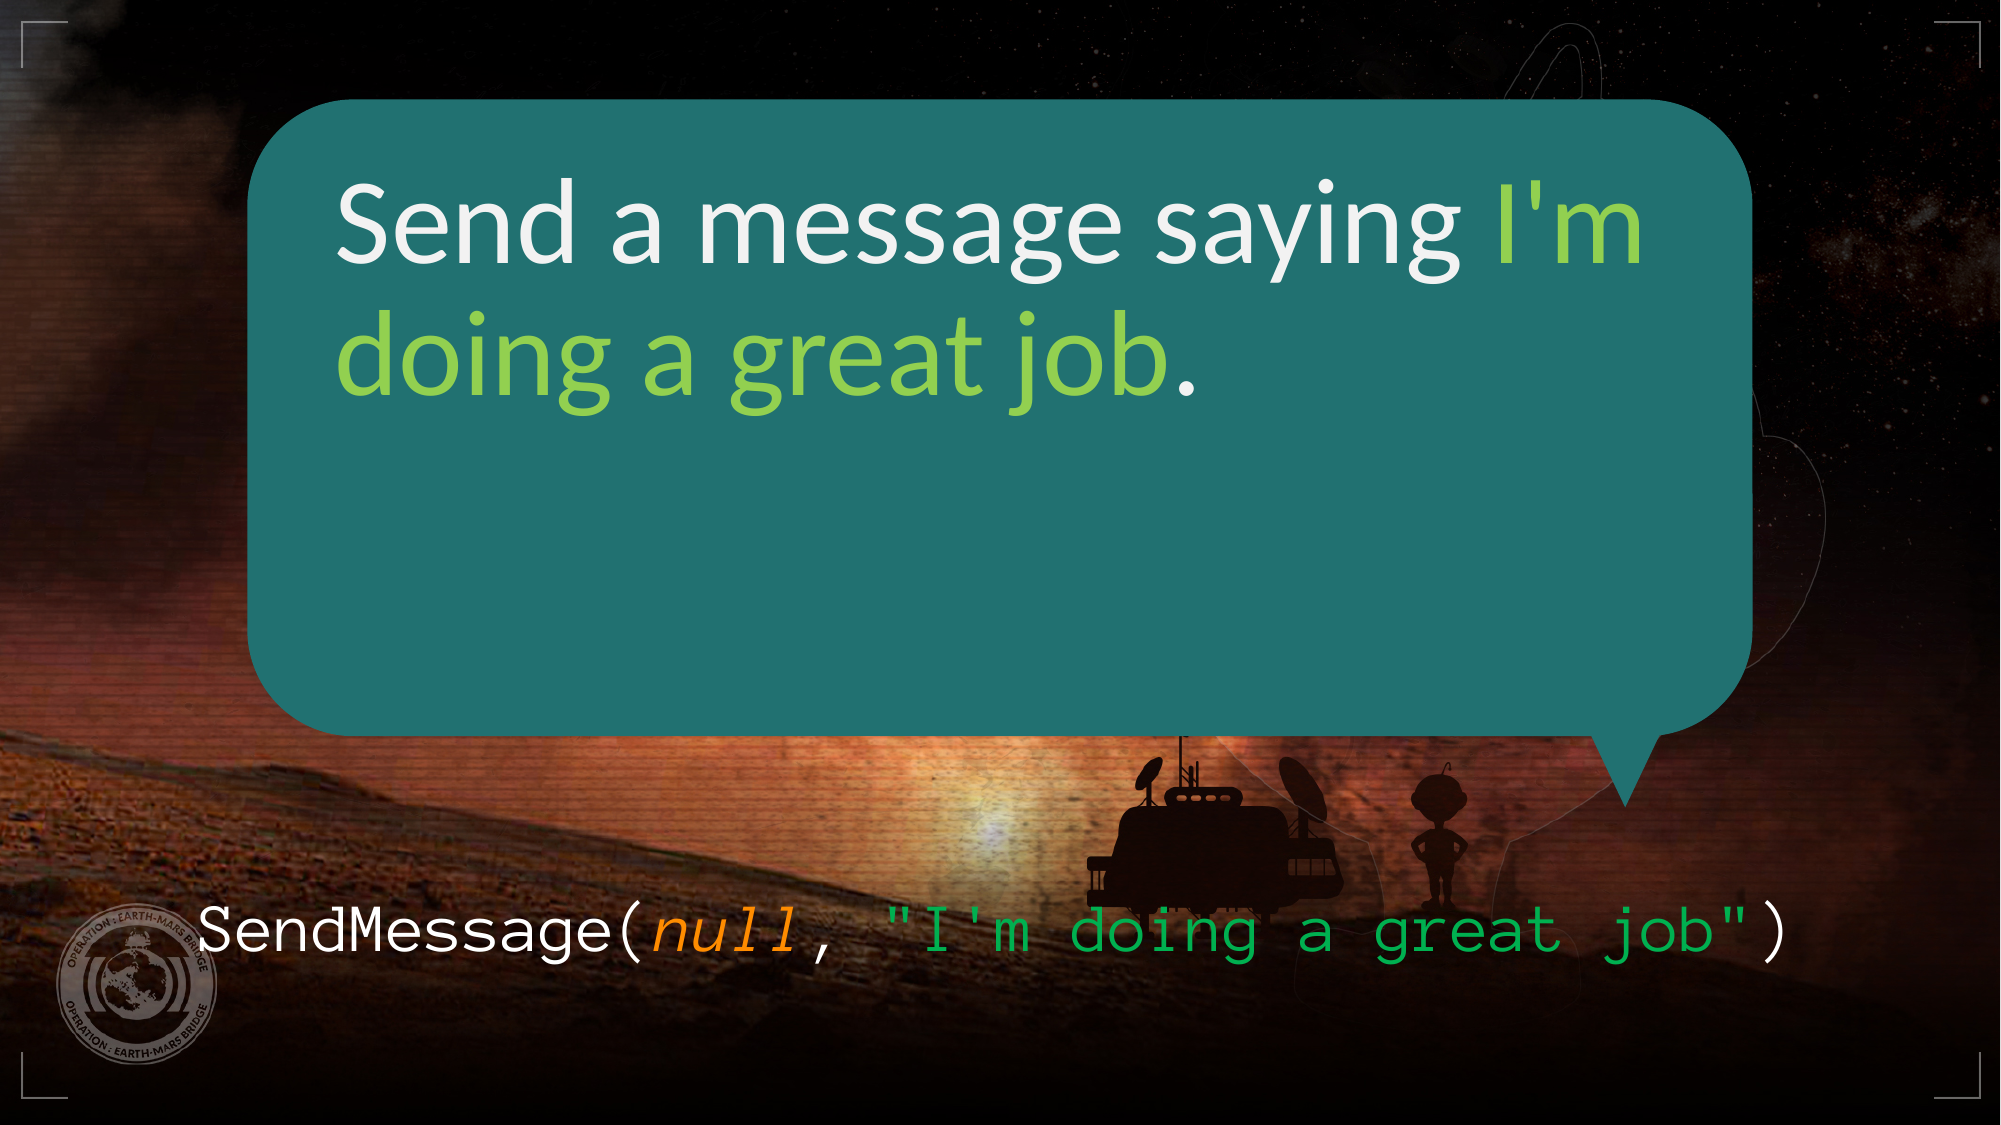

Send a message saying I'm doing a great job.

SendMessage(null, "I'm doing a great job")